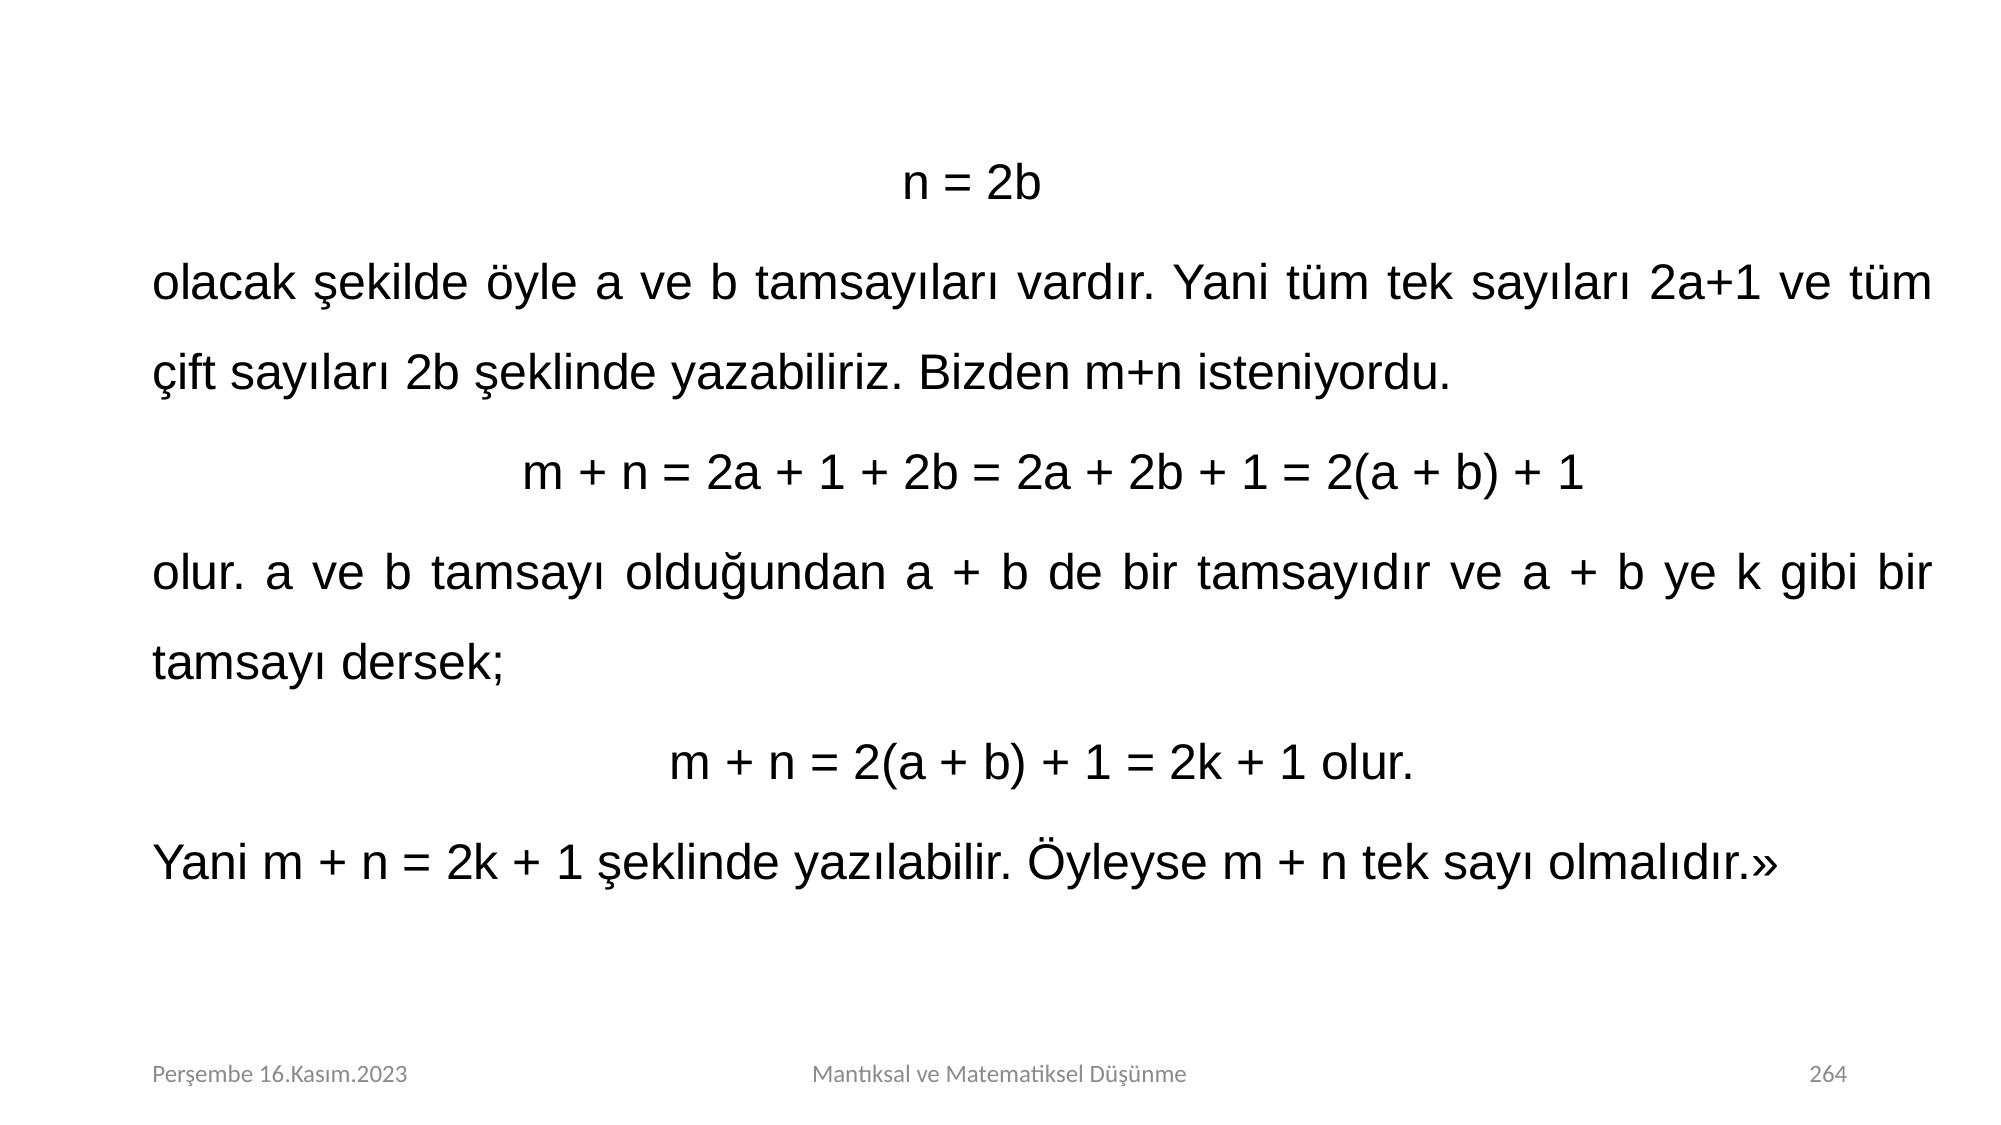

n = 2b
olacak şekilde öyle a ve b tamsayıları vardır. Yani tüm tek sayıları 2a+1 ve tüm çift sayıları 2b şeklinde yazabiliriz. Bizden m+n isteniyordu.
		     m + n = 2a + 1 + 2b = 2a + 2b + 1 = 2(a + b) + 1
olur. a ve b tamsayı olduğundan a + b de bir tamsayıdır ve a + b ye k gibi bir tamsayı dersek;
m + n = 2(a + b) + 1 = 2k + 1 olur.
Yani m + n = 2k + 1 şeklinde yazılabilir. Öyleyse m + n tek sayı olmalıdır.»
# Perşembe 16.Kasım.2023
Mantıksal ve Matematiksel Düşünme
264